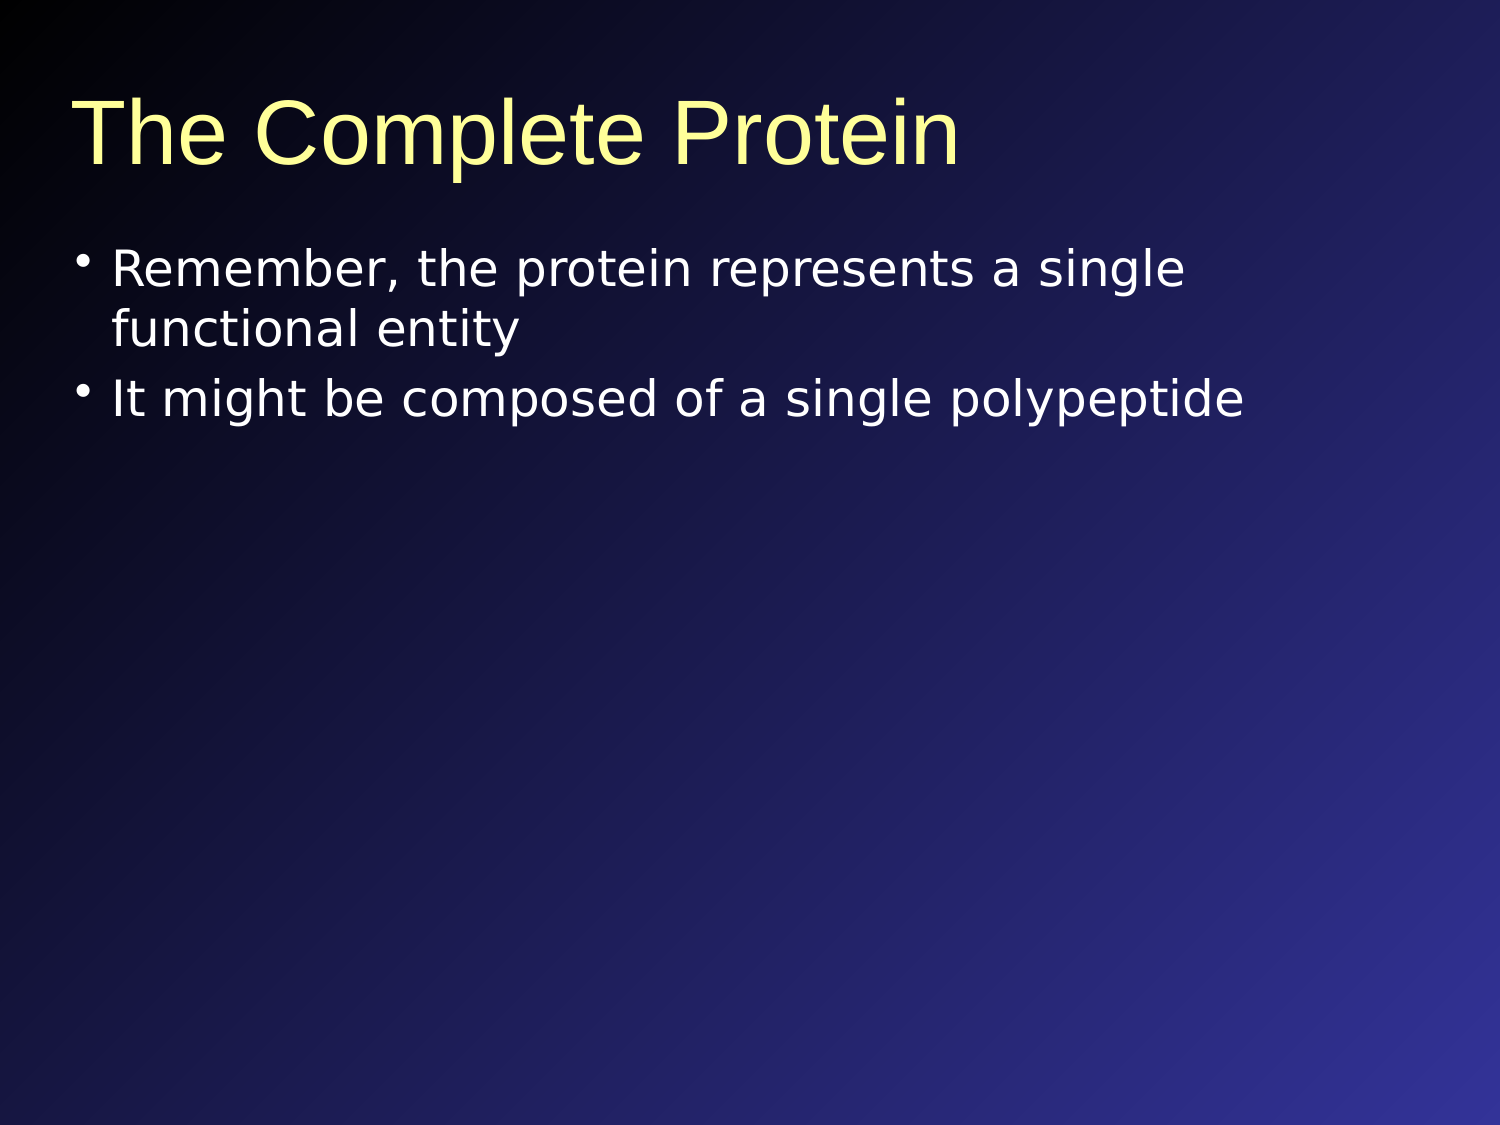

# The Complete Protein
Remember, the protein represents a single functional entity
It might be composed of a single polypeptide